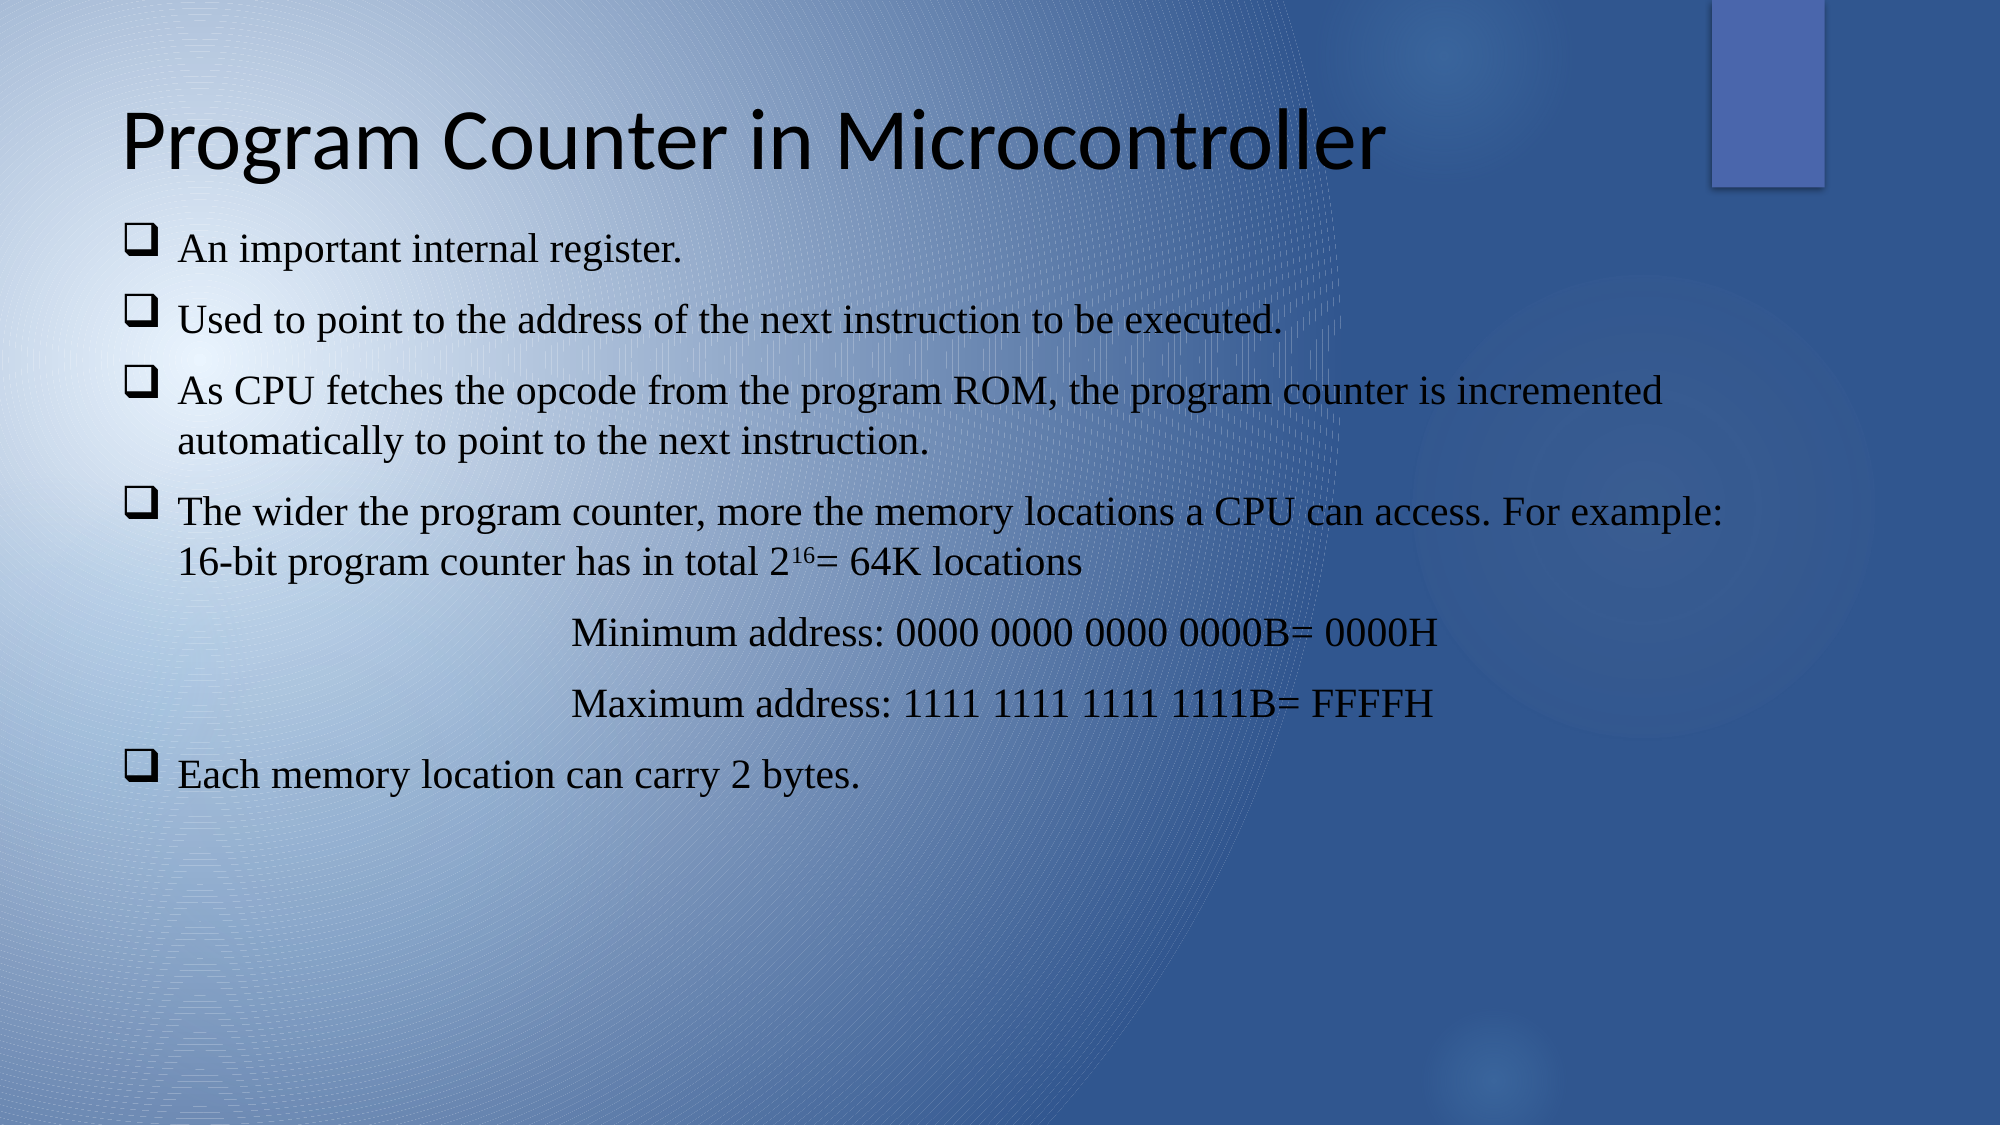

# Program Counter in Microcontroller
An important internal register.
Used to point to the address of the next instruction to be executed.
As CPU fetches the opcode from the program ROM, the program counter is incremented automatically to point to the next instruction.
The wider the program counter, more the memory locations a CPU can access. For example: 16-bit program counter has in total 216= 64K locations
			Minimum address: 0000 0000 0000 0000B= 0000H
			Maximum address: 1111 1111 1111 1111B= FFFFH
Each memory location can carry 2 bytes.